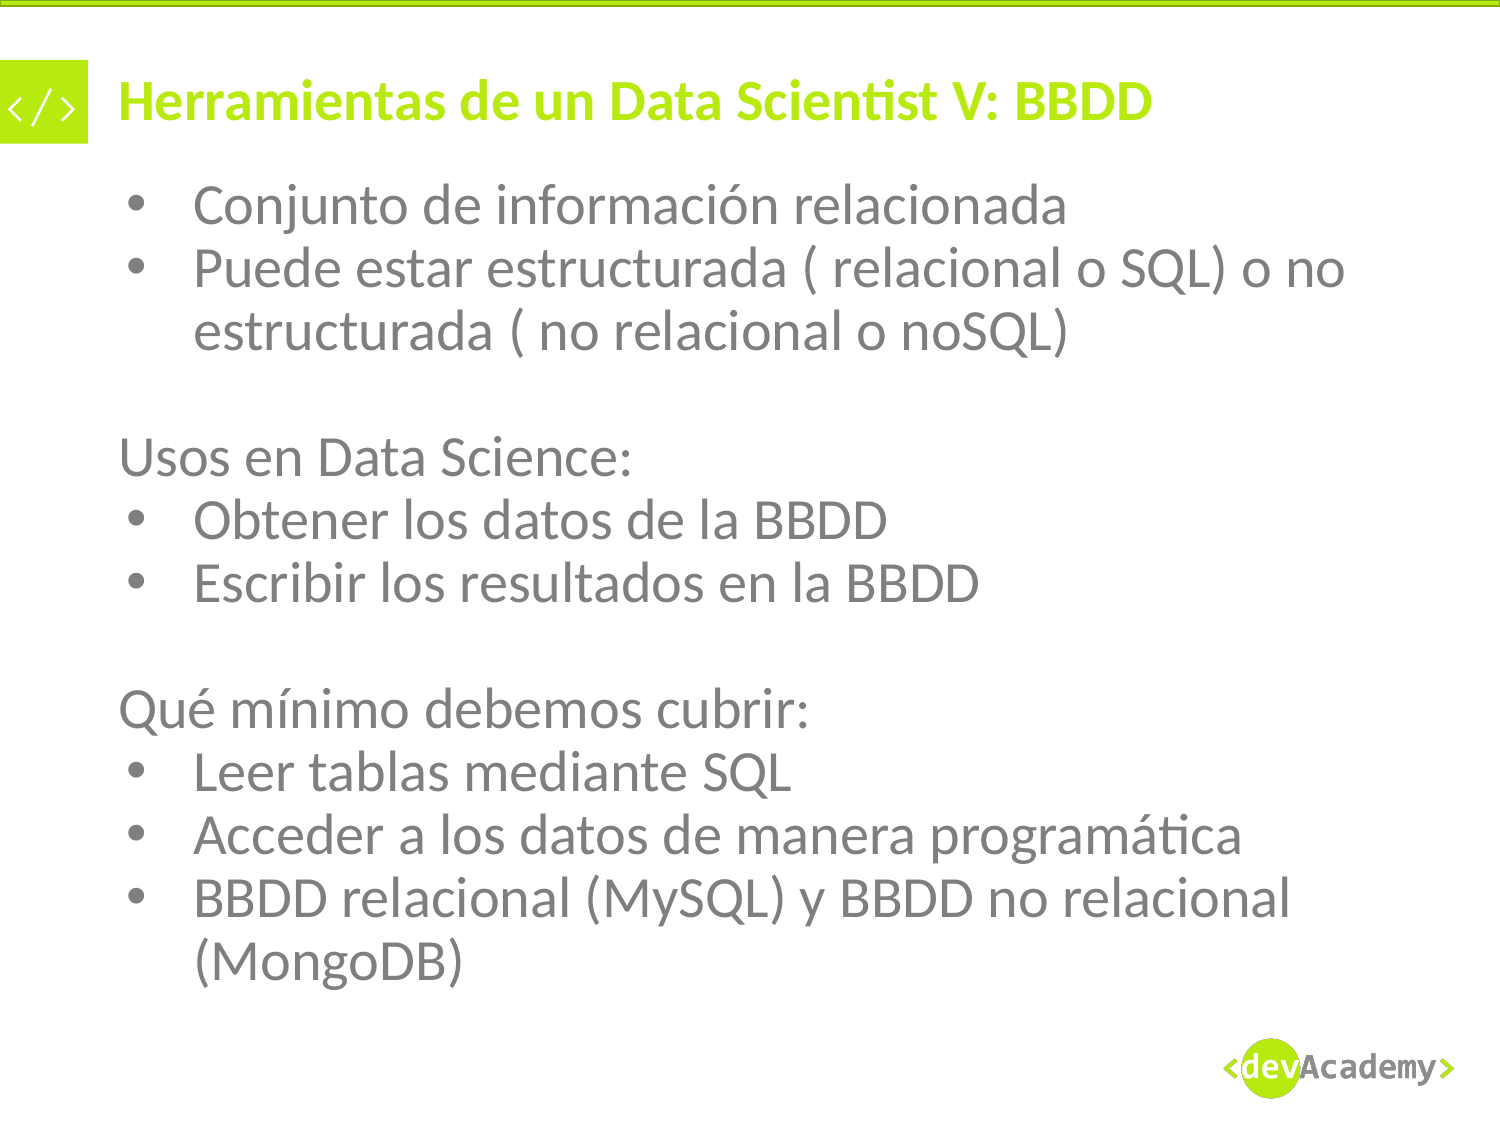

# Herramientas de un Data Scientist V: BBDD
Conjunto de información relacionada
Puede estar estructurada ( relacional o SQL) o no estructurada ( no relacional o noSQL)

Usos en Data Science:
Obtener los datos de la BBDD
Escribir los resultados en la BBDD

Qué mínimo debemos cubrir:
Leer tablas mediante SQL
Acceder a los datos de manera programática
BBDD relacional (MySQL) y BBDD no relacional (MongoDB)